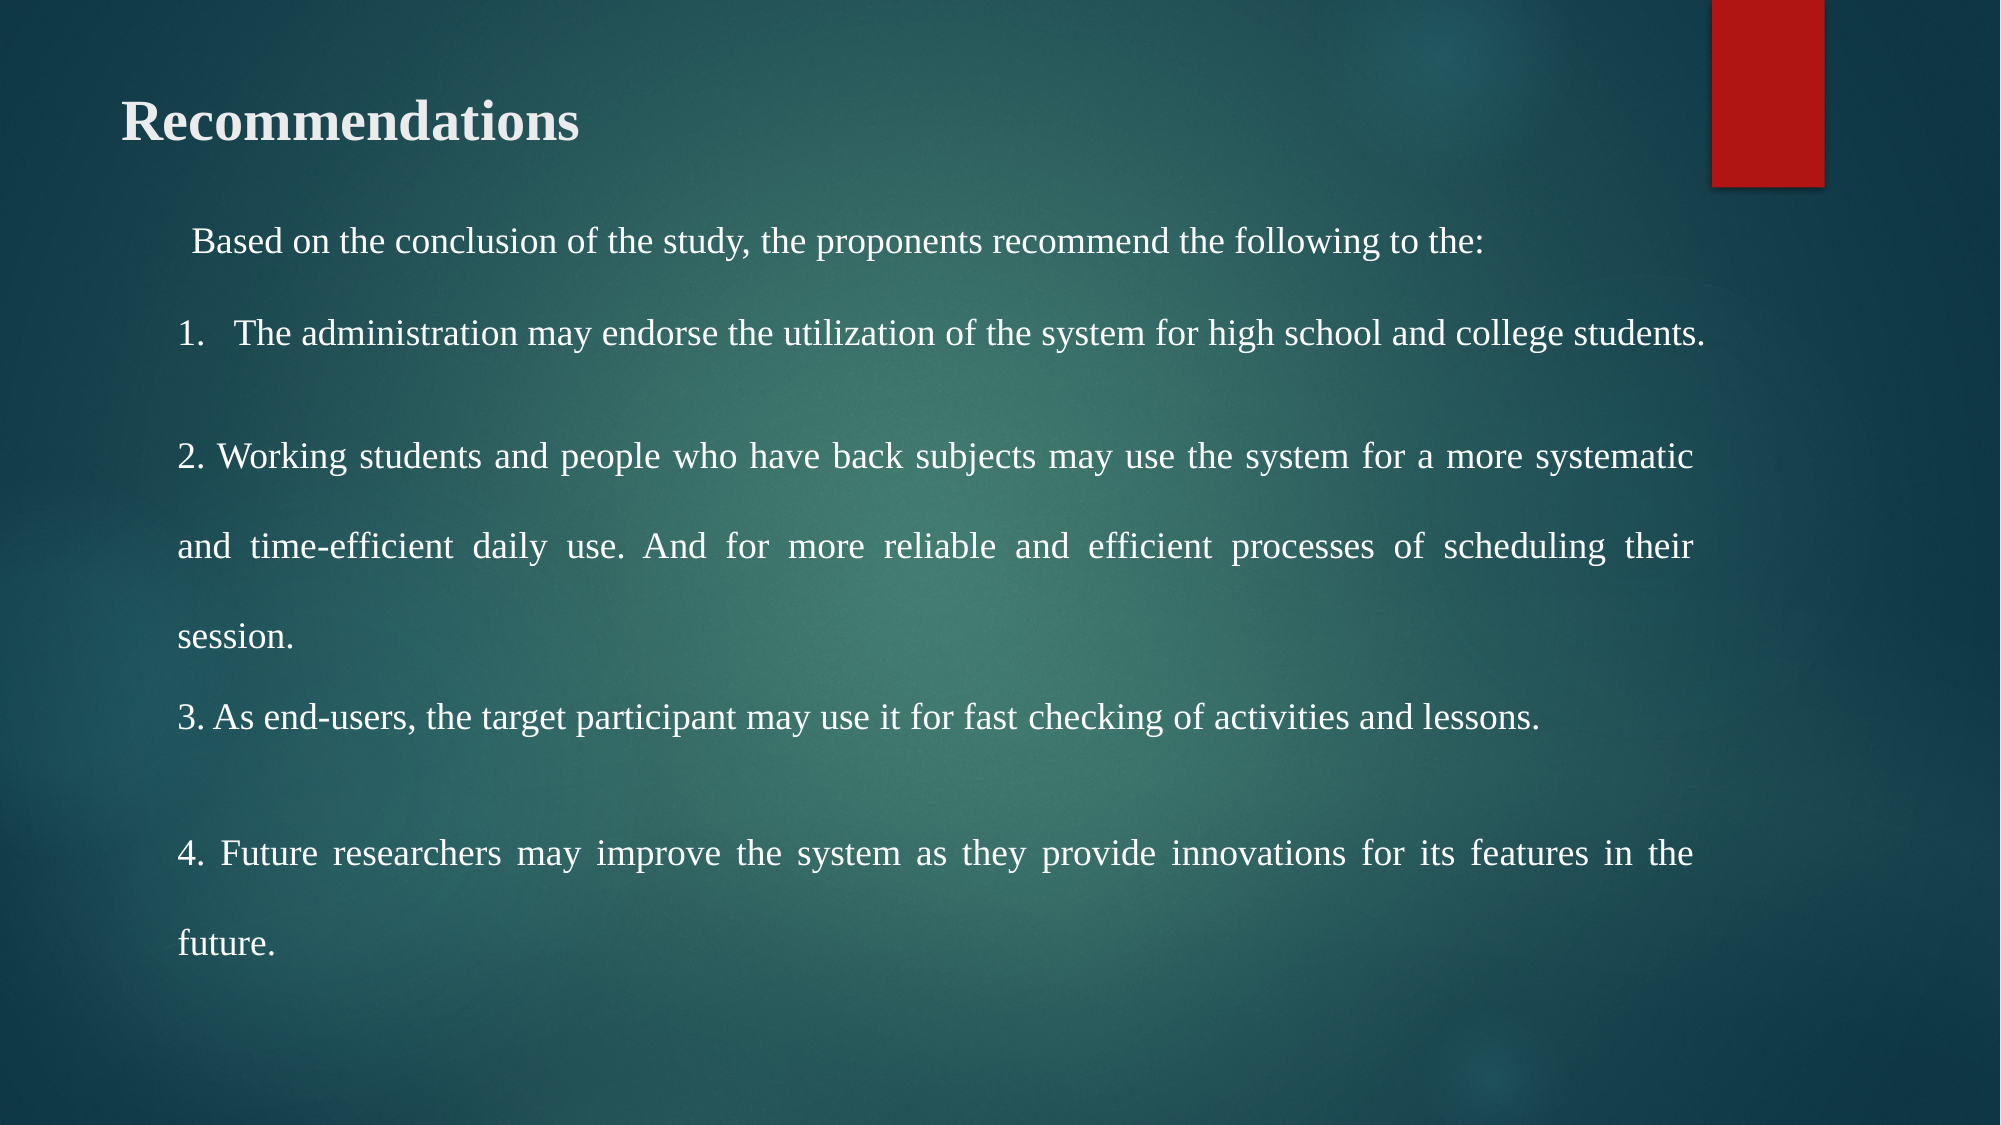

# Recommendations
Based on the conclusion of the study, the proponents recommend the following to the:
The administration may endorse the utilization of the system for high school and college students.
2. Working students and people who have back subjects may use the system for a more systematic and time-efficient daily use. And for more reliable and efficient processes of scheduling their session.
3. As end-users, the target participant may use it for fast checking of activities and lessons.
4. Future researchers may improve the system as they provide innovations for its features in the future.